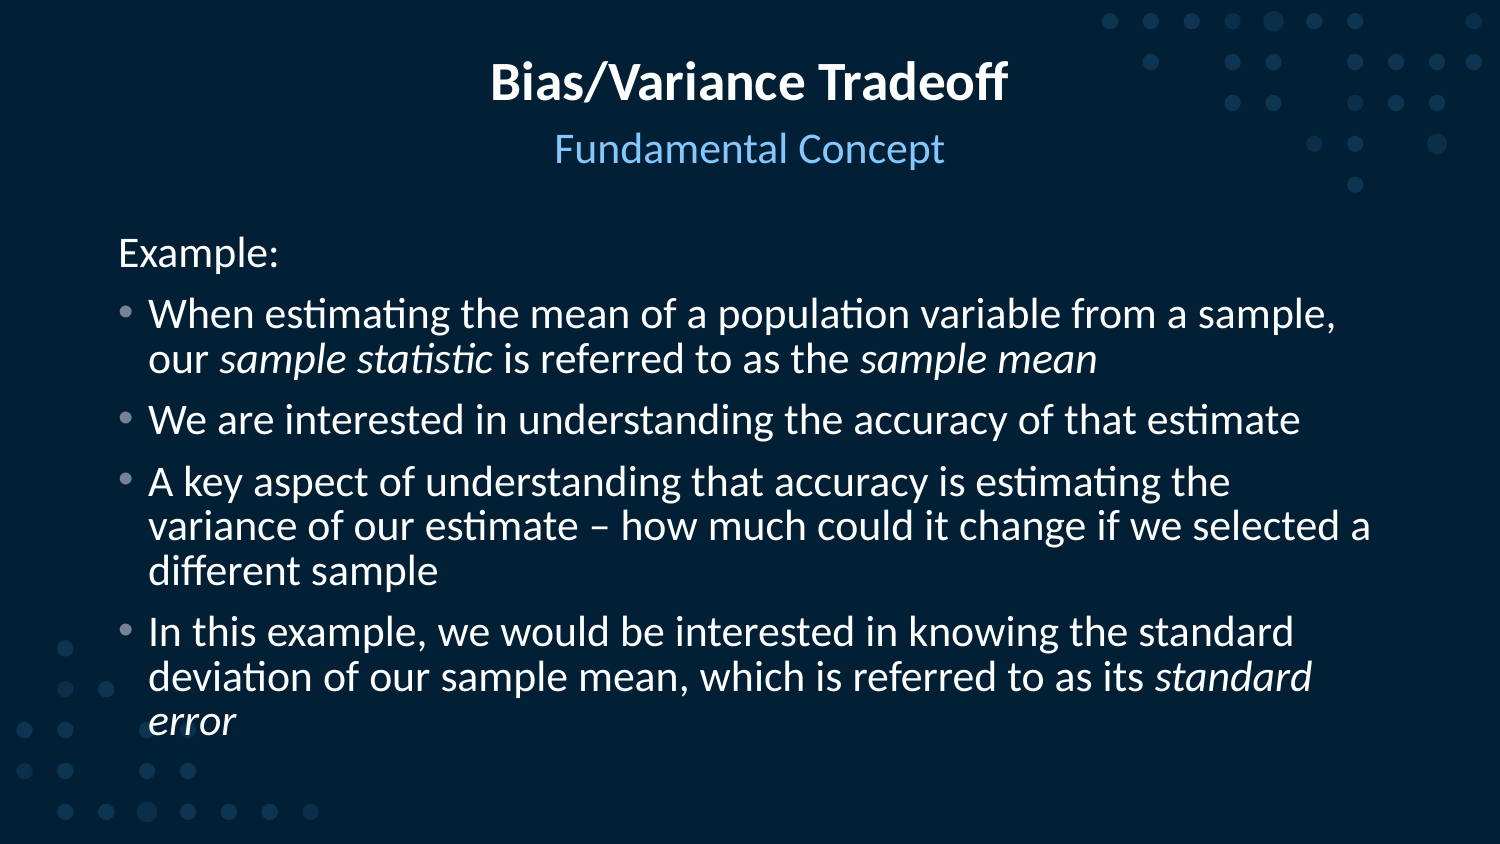

# Bias/Variance Tradeoff
Fundamental Concept
Example:
When estimating the mean of a population variable from a sample, our sample statistic is referred to as the sample mean
We are interested in understanding the accuracy of that estimate
A key aspect of understanding that accuracy is estimating the variance of our estimate – how much could it change if we selected a different sample
In this example, we would be interested in knowing the standard deviation of our sample mean, which is referred to as its standard error